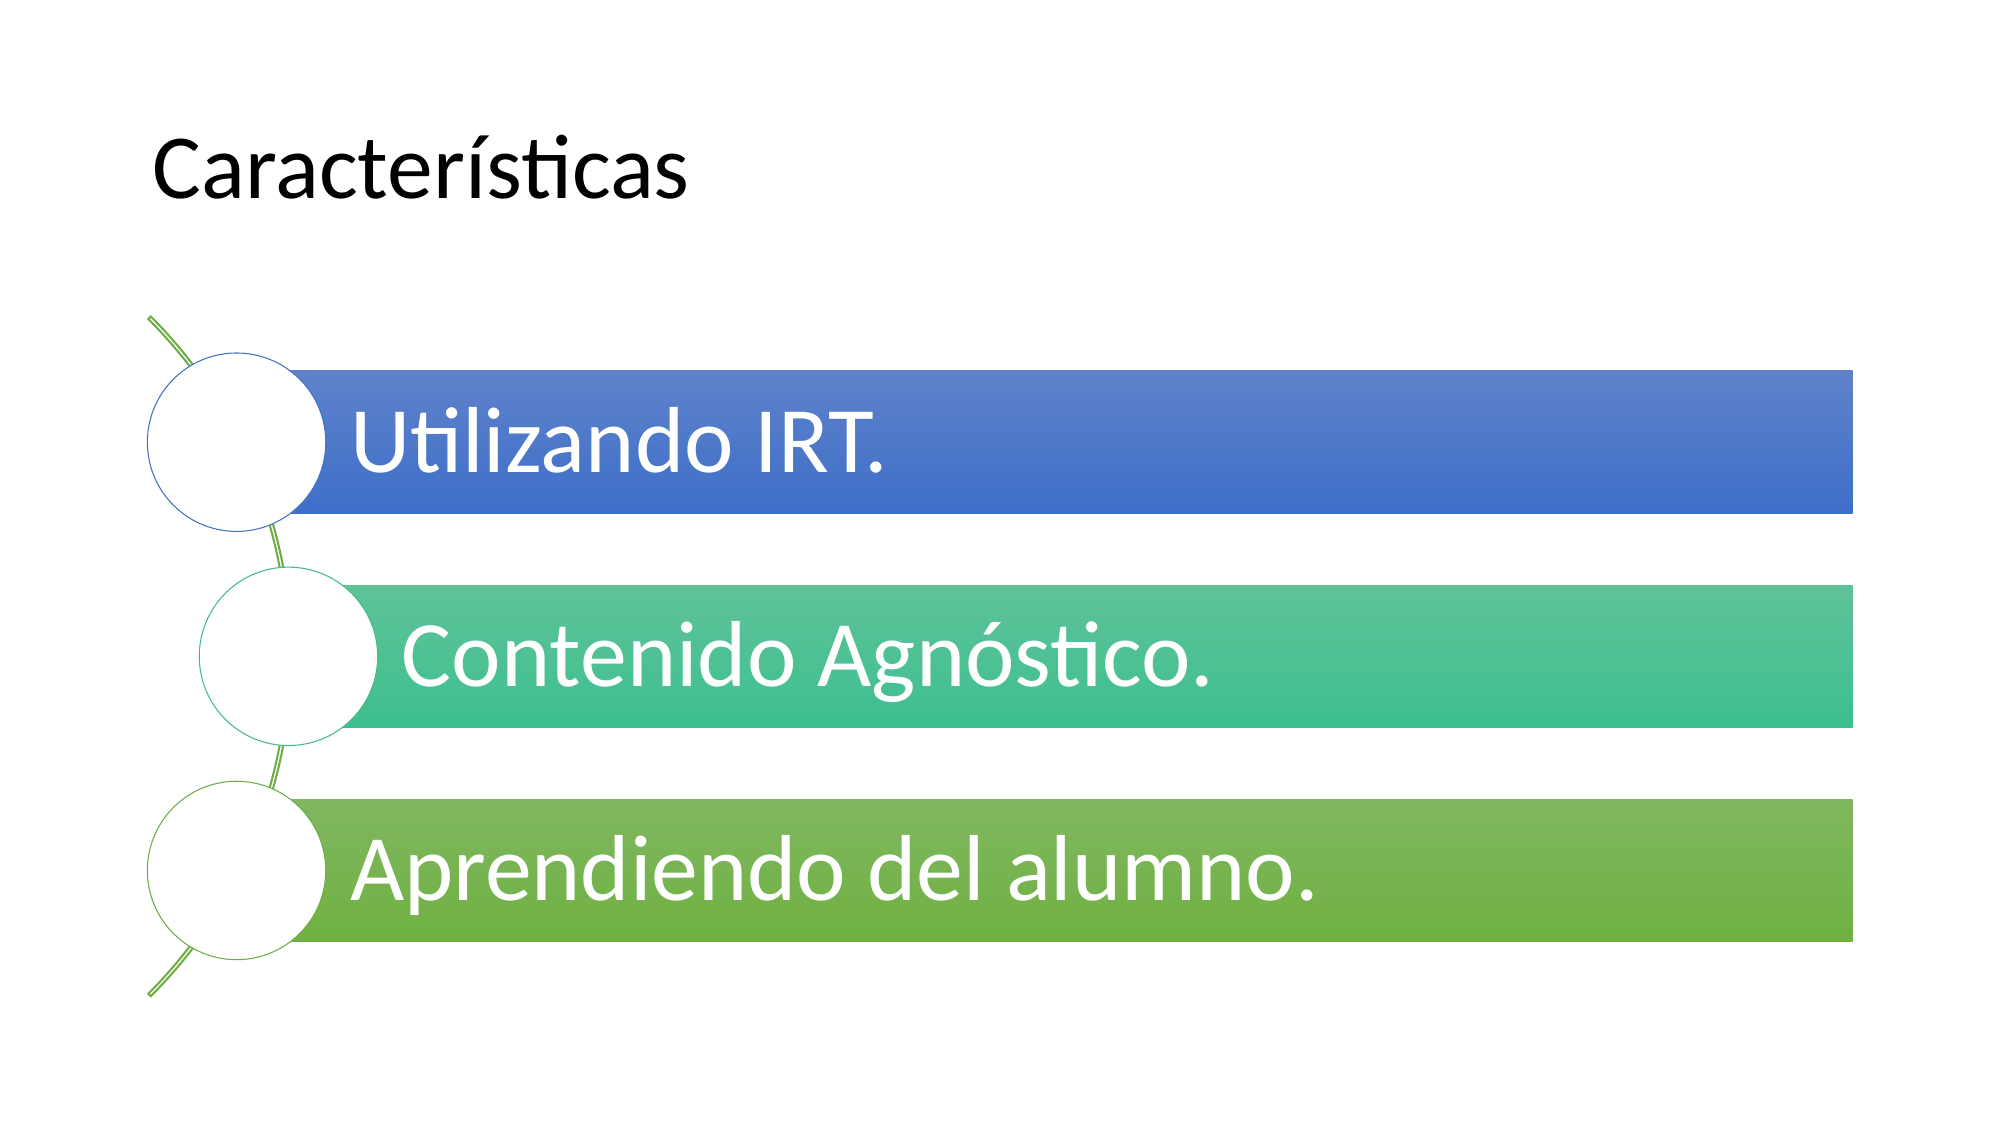

# Características
Utilizando IRT.
Contenido Agnóstico.
Aprendiendo del alumno.